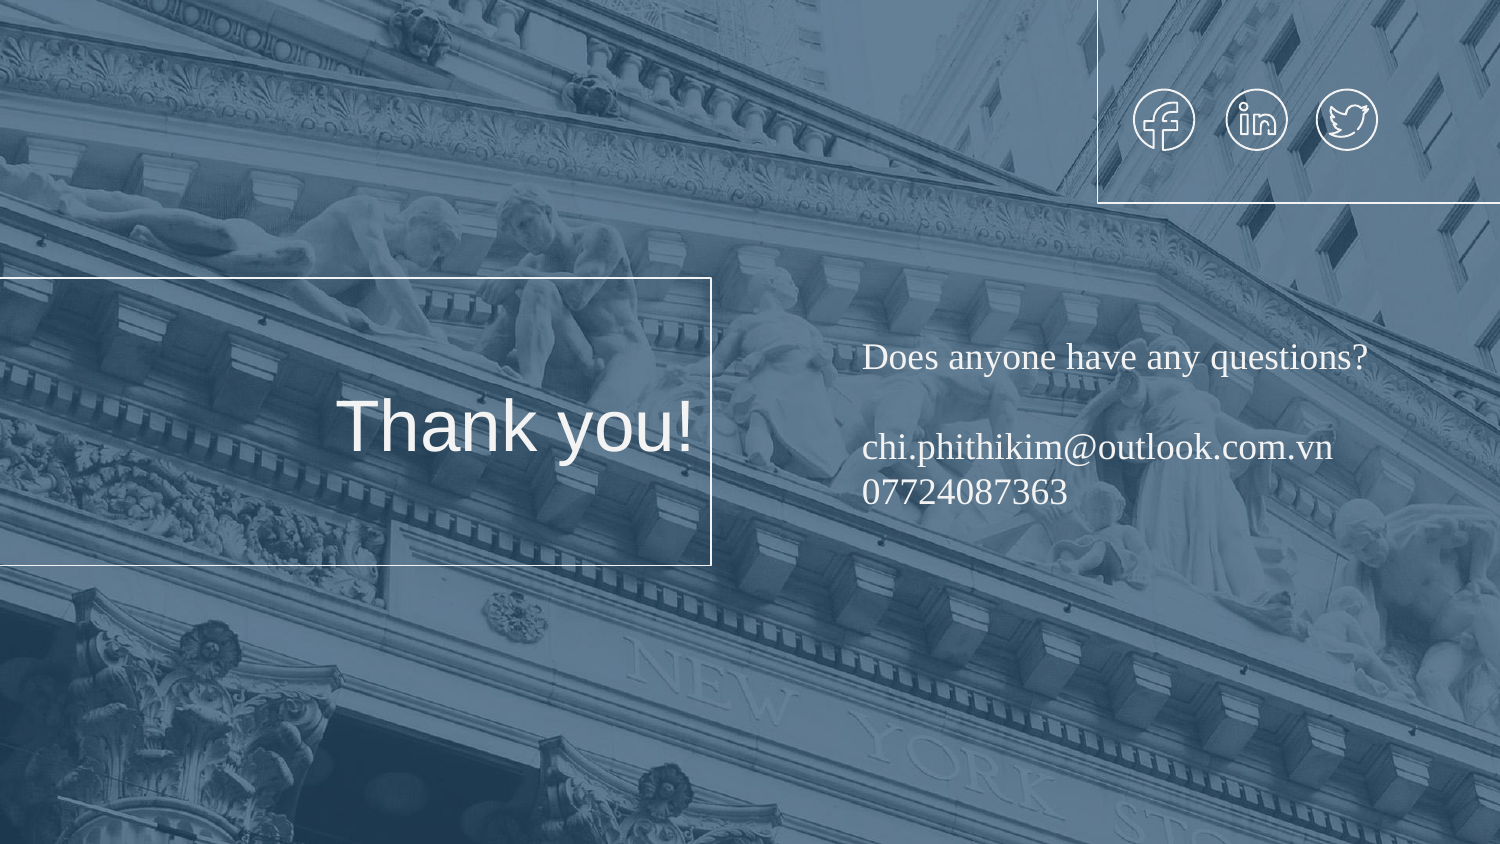

# Thank you!
Does anyone have any questions?

chi.phithikim@outlook.com.vn
07724087363